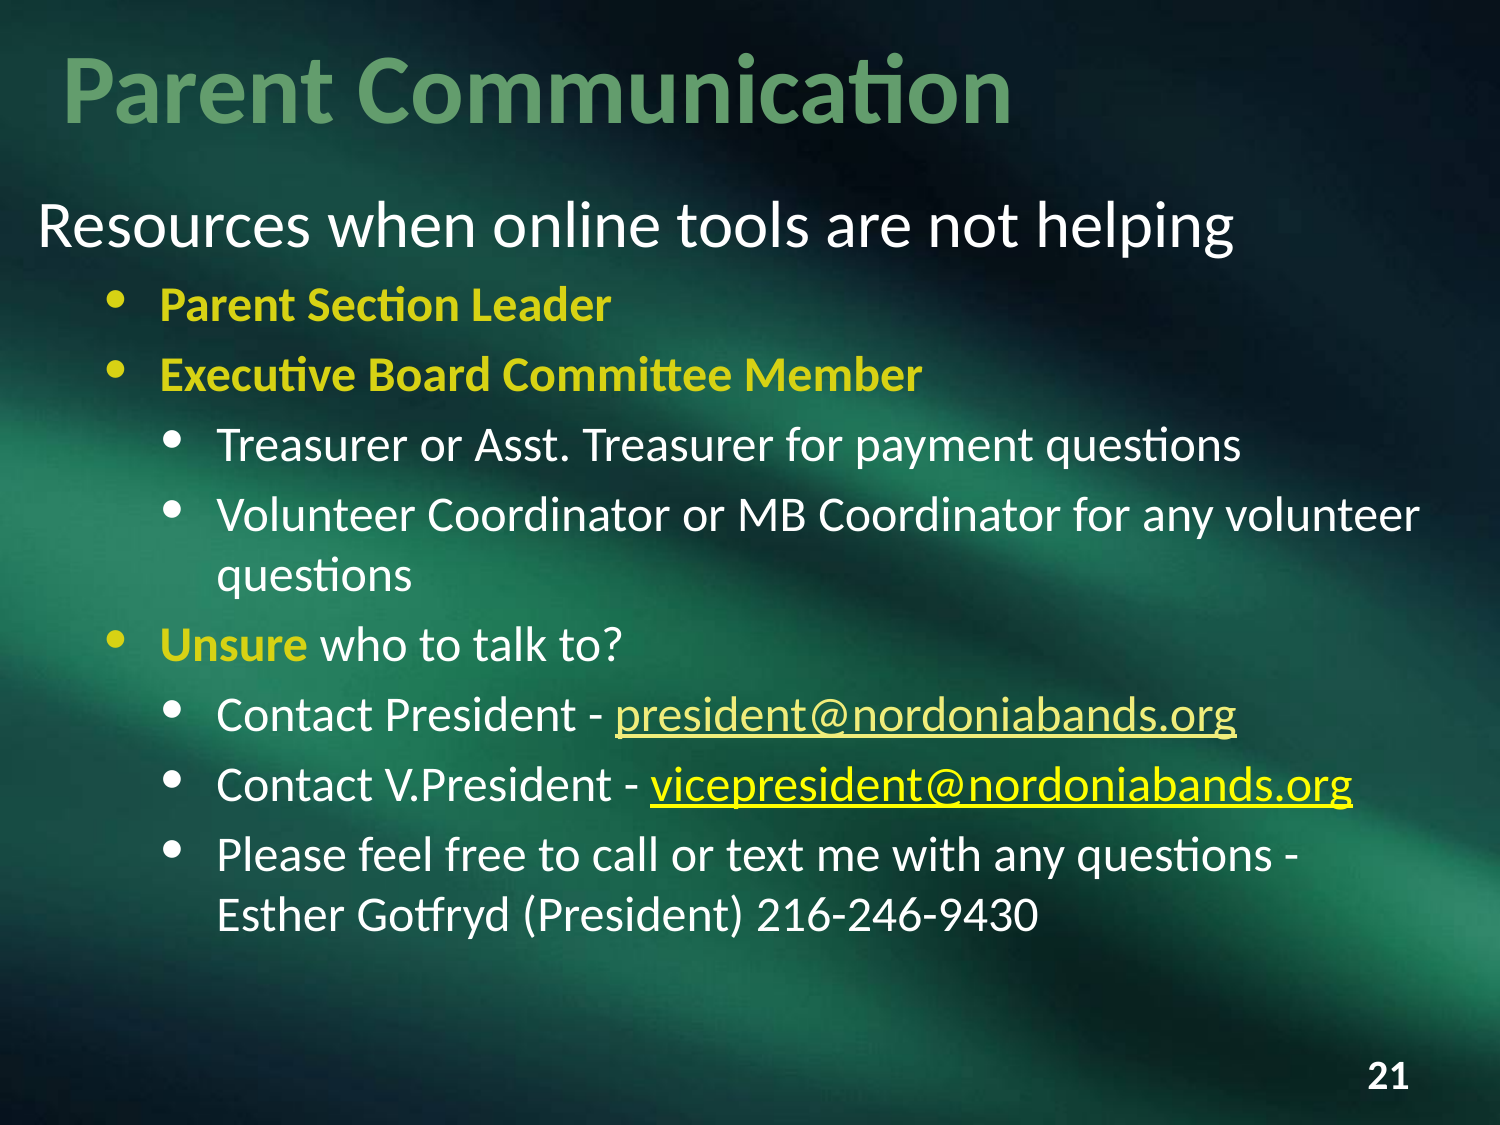

# Parent Communication
Resources when online tools are not helping
Parent Section Leader
Executive Board Committee Member
Treasurer or Asst. Treasurer for payment questions
Volunteer Coordinator or MB Coordinator for any volunteer questions
Unsure who to talk to?
Contact President - president@nordoniabands.org
Contact V.President - vicepresident@nordoniabands.org
Please feel free to call or text me with any questions - Esther Gotfryd (President) 216-246-9430

21